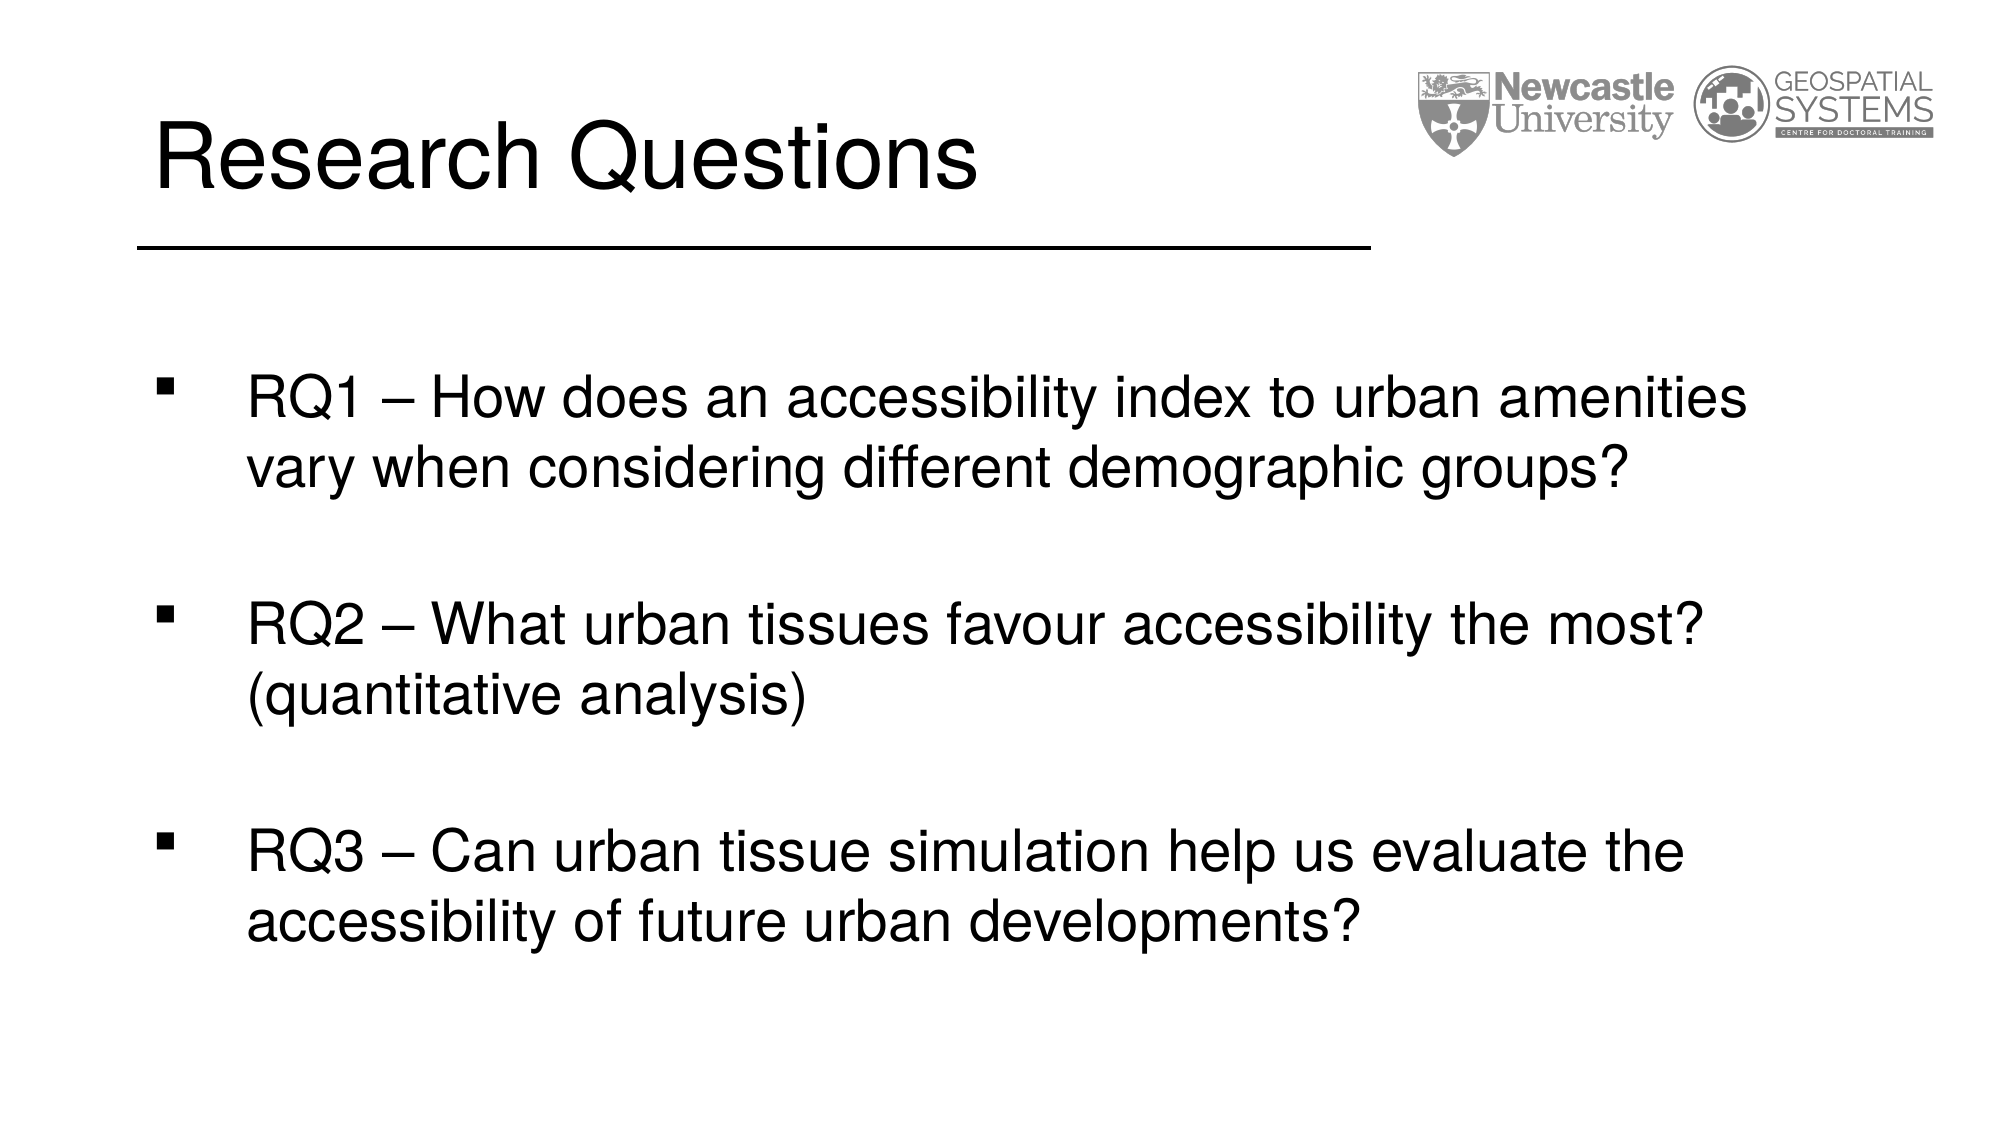

# Research Questions
RQ1 – How does an accessibility index to urban amenities vary when considering different demographic groups?
RQ2 – What urban tissues favour accessibility the most? (quantitative analysis)
RQ3 – Can urban tissue simulation help us evaluate the accessibility of future urban developments?